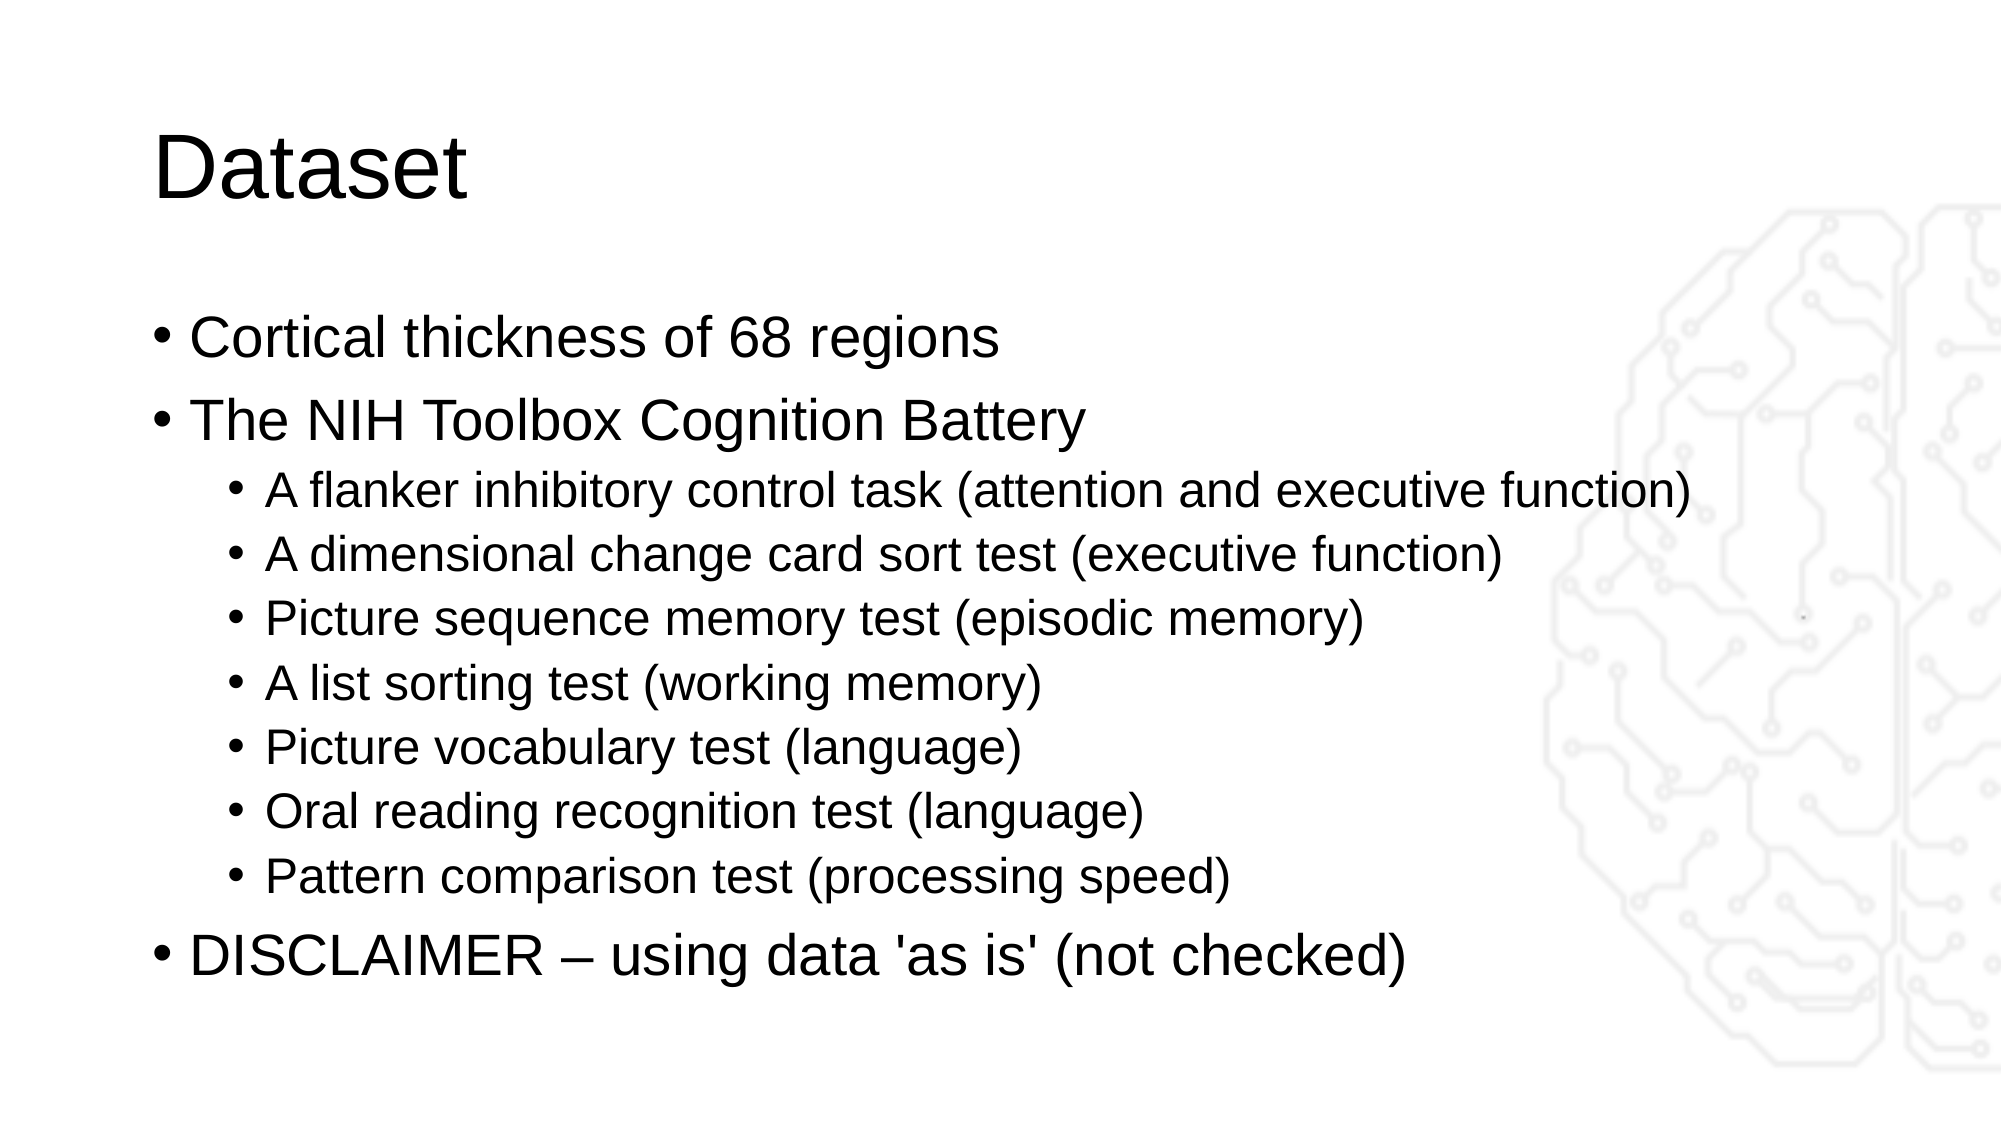

# Dataset
Cortical thickness of 68 regions
The NIH Toolbox Cognition Battery
A flanker inhibitory control task (attention and executive function)
A dimensional change card sort test (executive function)
Picture sequence memory test (episodic memory)
A list sorting test (working memory)
Picture vocabulary test (language)
Oral reading recognition test (language)
Pattern comparison test (processing speed)
DISCLAIMER – using data 'as is' (not checked)